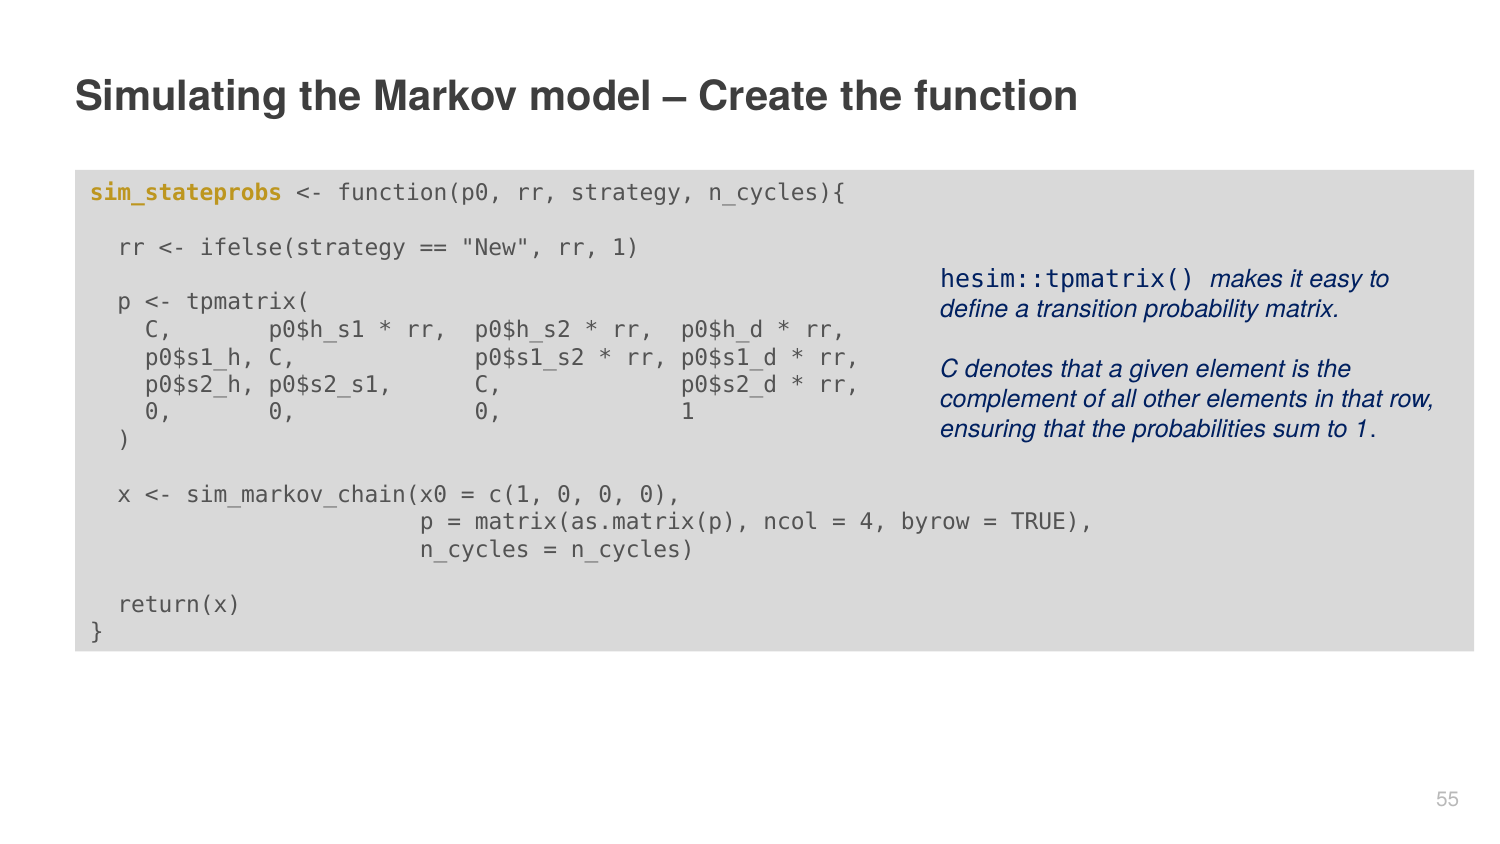

# Simulating the Markov model – Create the function
sim_stateprobs <- function(p0, rr, strategy, n_cycles){

  rr <- ifelse(strategy == "New", rr, 1)

  p <- tpmatrix(
    C,       p0$h_s1 * rr,  p0$h_s2 * rr,  p0$h_d * rr,
    p0$s1_h, C,             p0$s1_s2 * rr, p0$s1_d * rr,
    p0$s2_h, p0$s2_s1,      C,             p0$s2_d * rr,
    0,       0,             0,             1
  )

  x <- sim_markov_chain(x0 = c(1, 0, 0, 0),
                        p = matrix(as.matrix(p), ncol = 4, byrow = TRUE),
                        n_cycles = n_cycles)

  return(x)
}
hesim::tpmatrix() makes it easy to define a transition probability matrix.

C denotes that a given element is the complement of all other elements in that row, ensuring that the probabilities sum to 1.
55